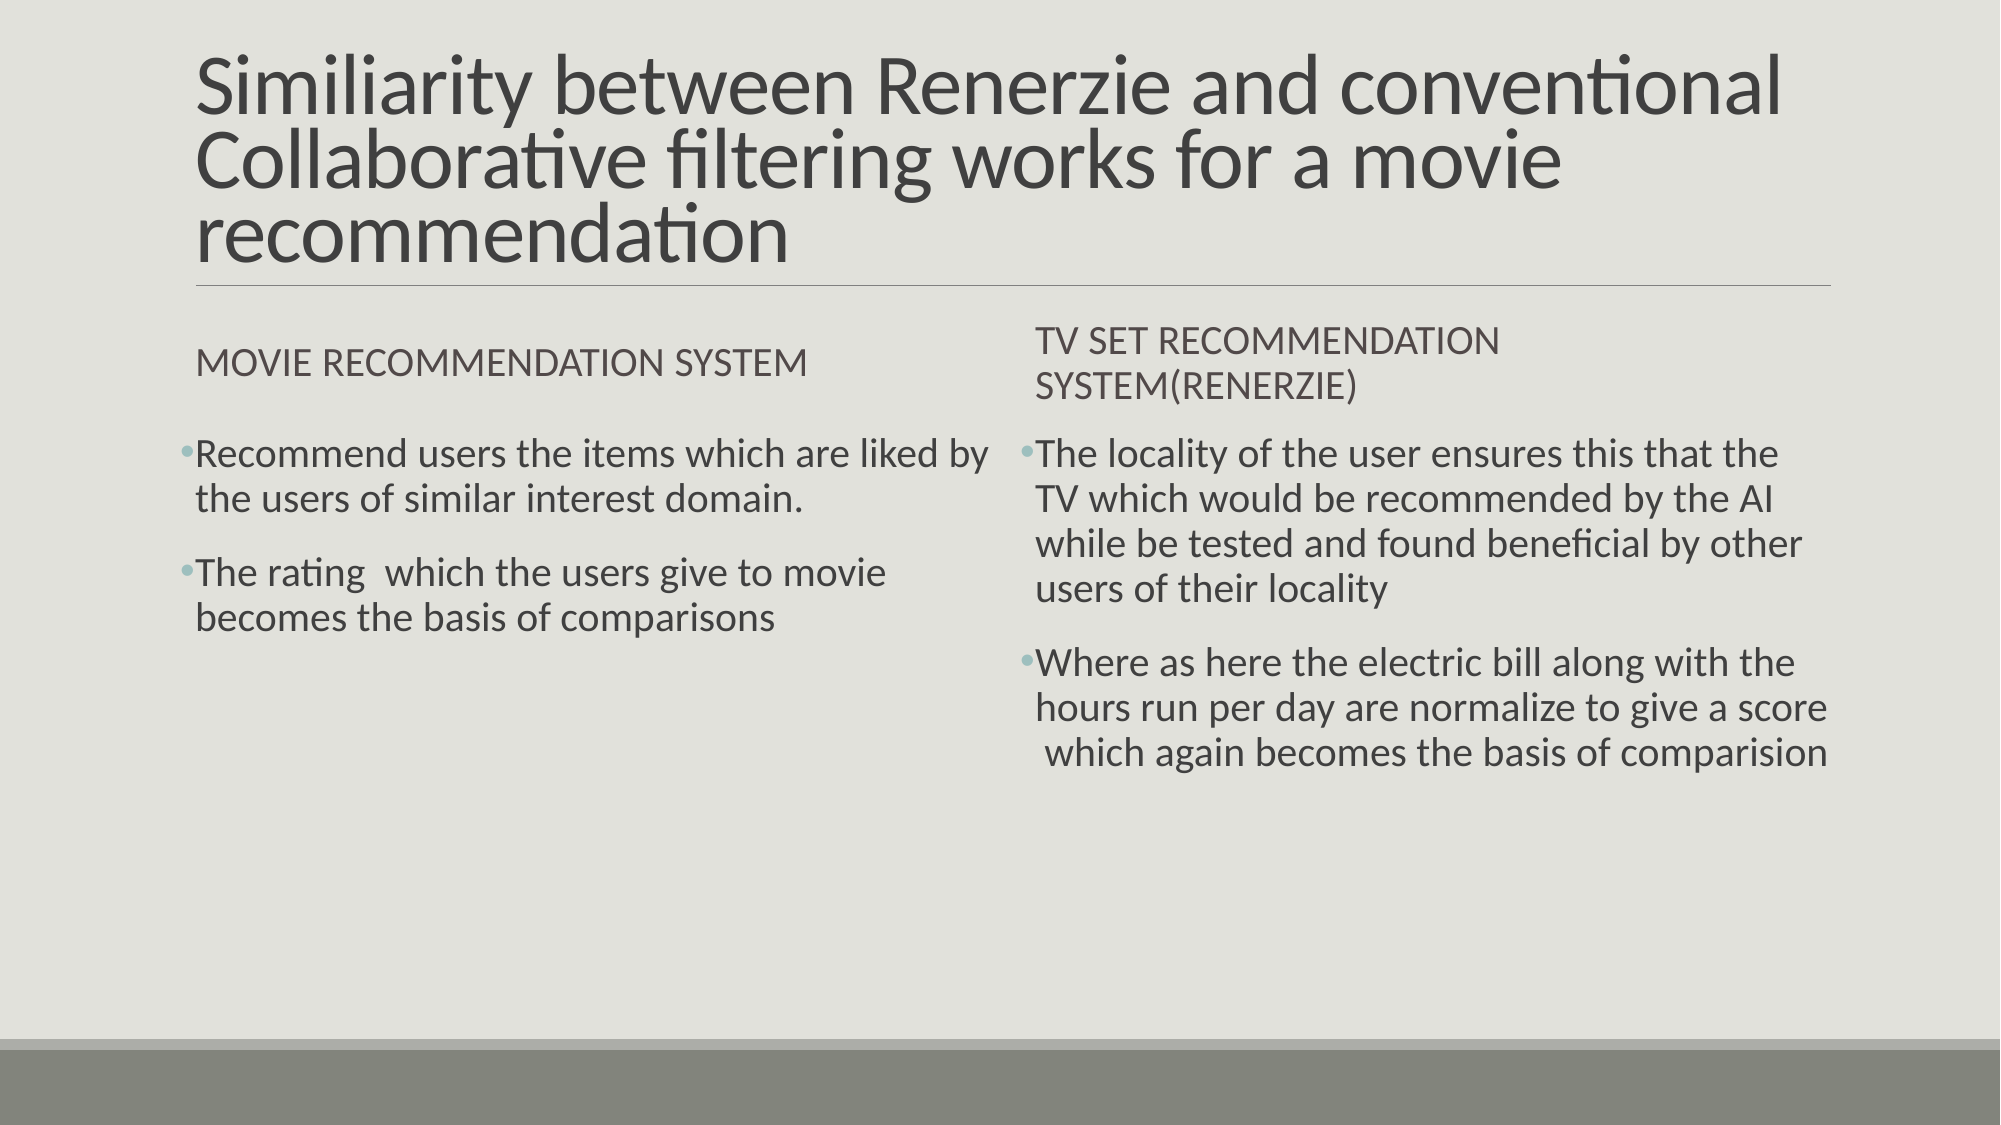

# Similiarity between Renerzie and conventional Collaborative filtering works for a movie recommendation
Movie recommendation system
Tv set recommendation system(Renerzie)
Recommend users the items which are liked by the users of similar interest domain.
The rating  which the users give to movie becomes the basis of comparisons

The locality of the user ensures this that the TV which would be recommended by the AI while be tested and found beneficial by other users of their locality
Where as here the electric bill along with the hours run per day are normalize to give a score  which again becomes the basis of comparision